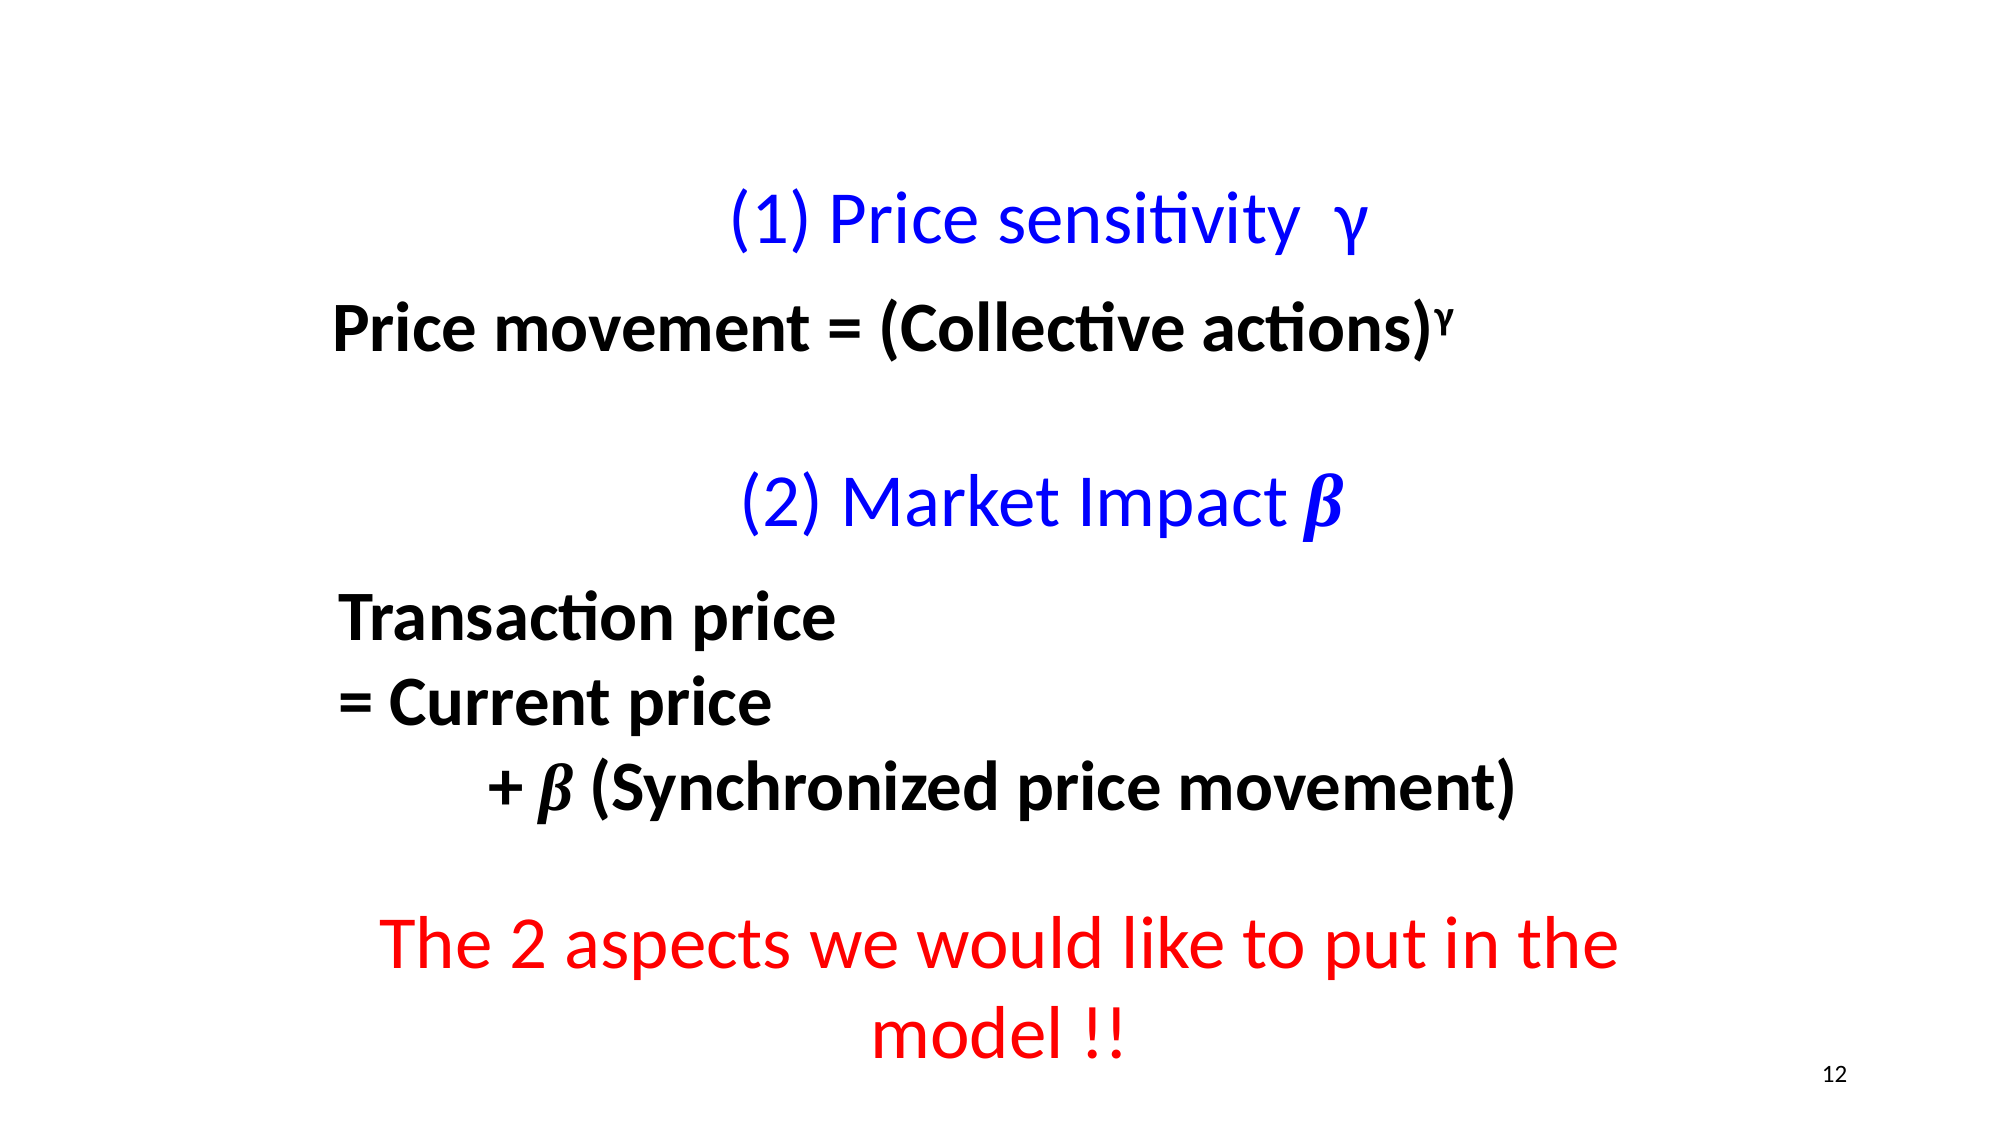

(1) Price sensitivity  γ
Price movement = (Collective actions)γ
(2) Market Impact β
Transaction price
= Current price
	+ β (Synchronized price movement)
The 2 aspects we would like to put in the model !!
12